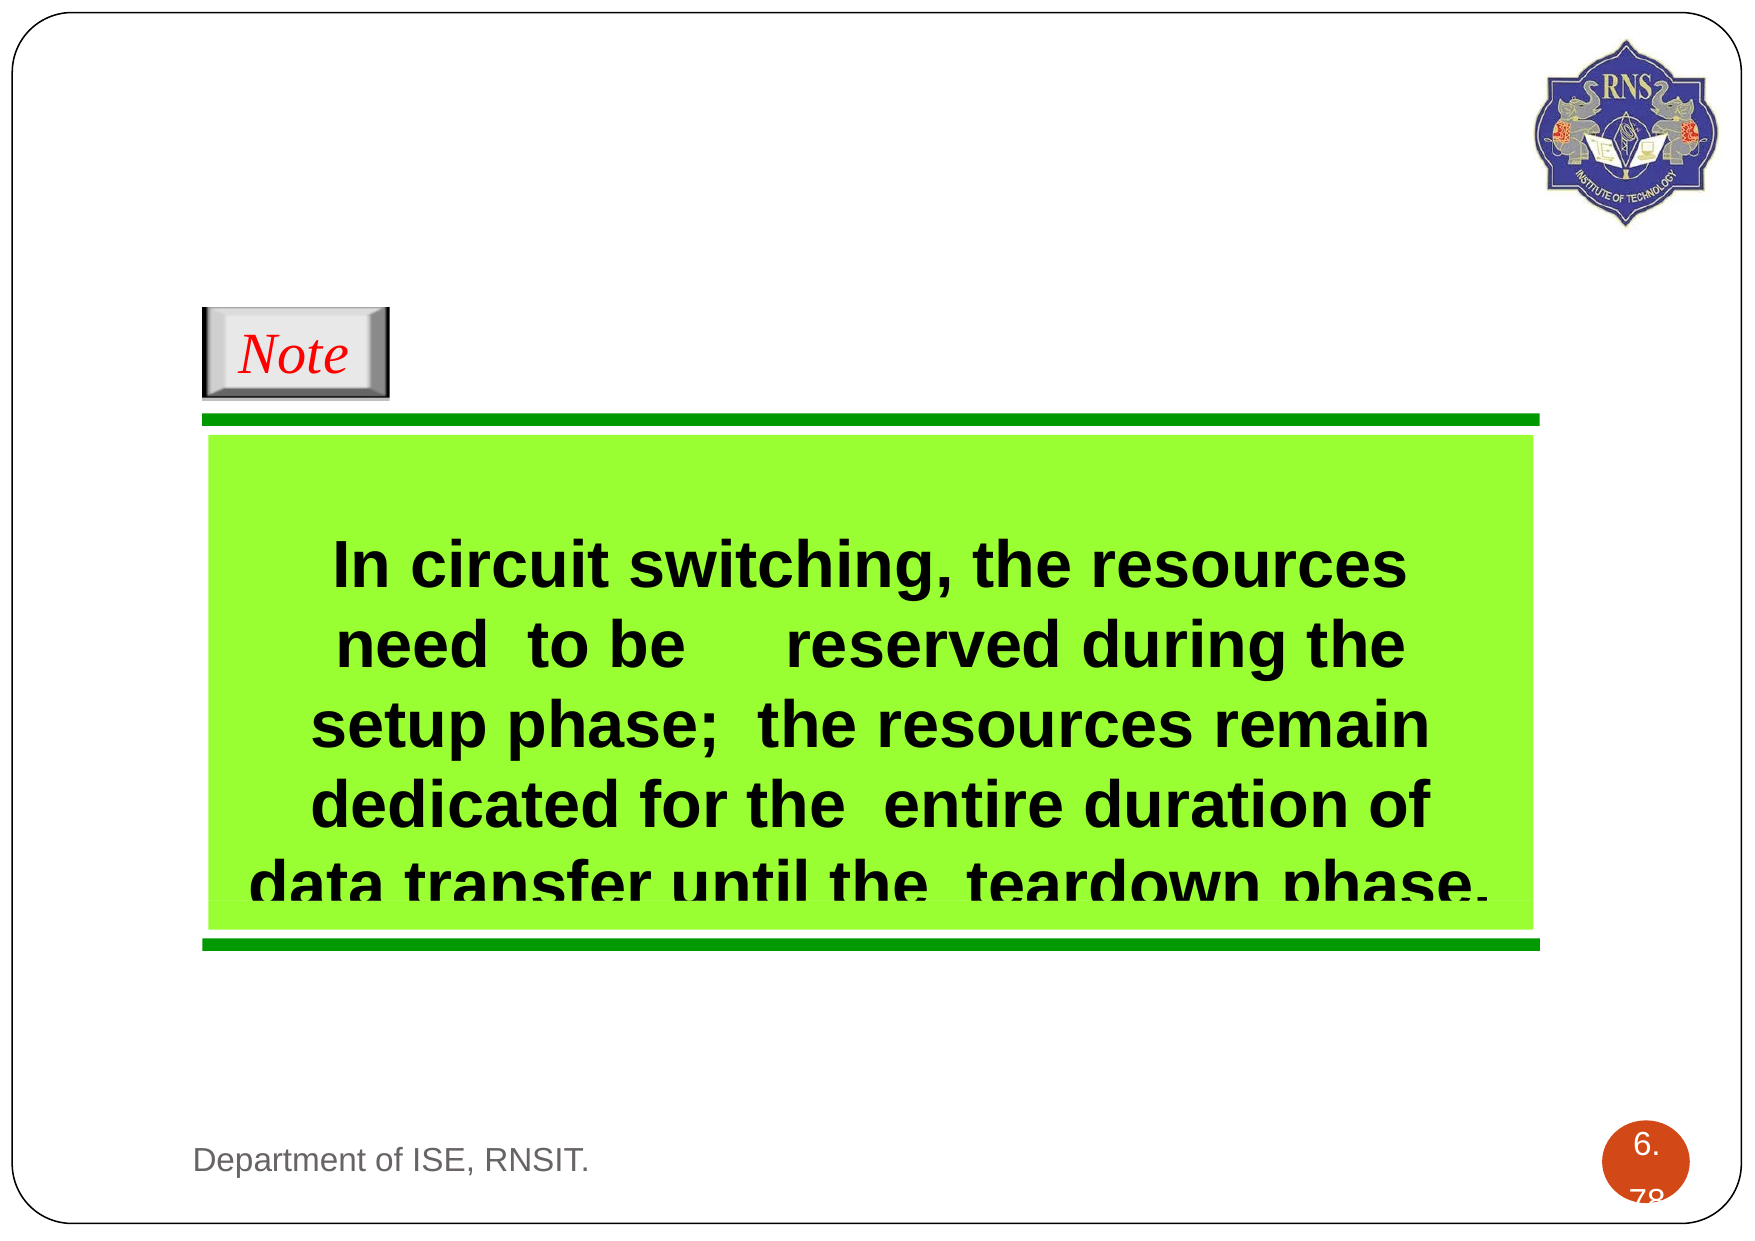

# Note

In circuit switching, the resources need  to be	reserved during the setup phase;  the resources remain dedicated for the  entire duration of data transfer until the  teardown phase.

Department of ISE, RNSIT.
6.78